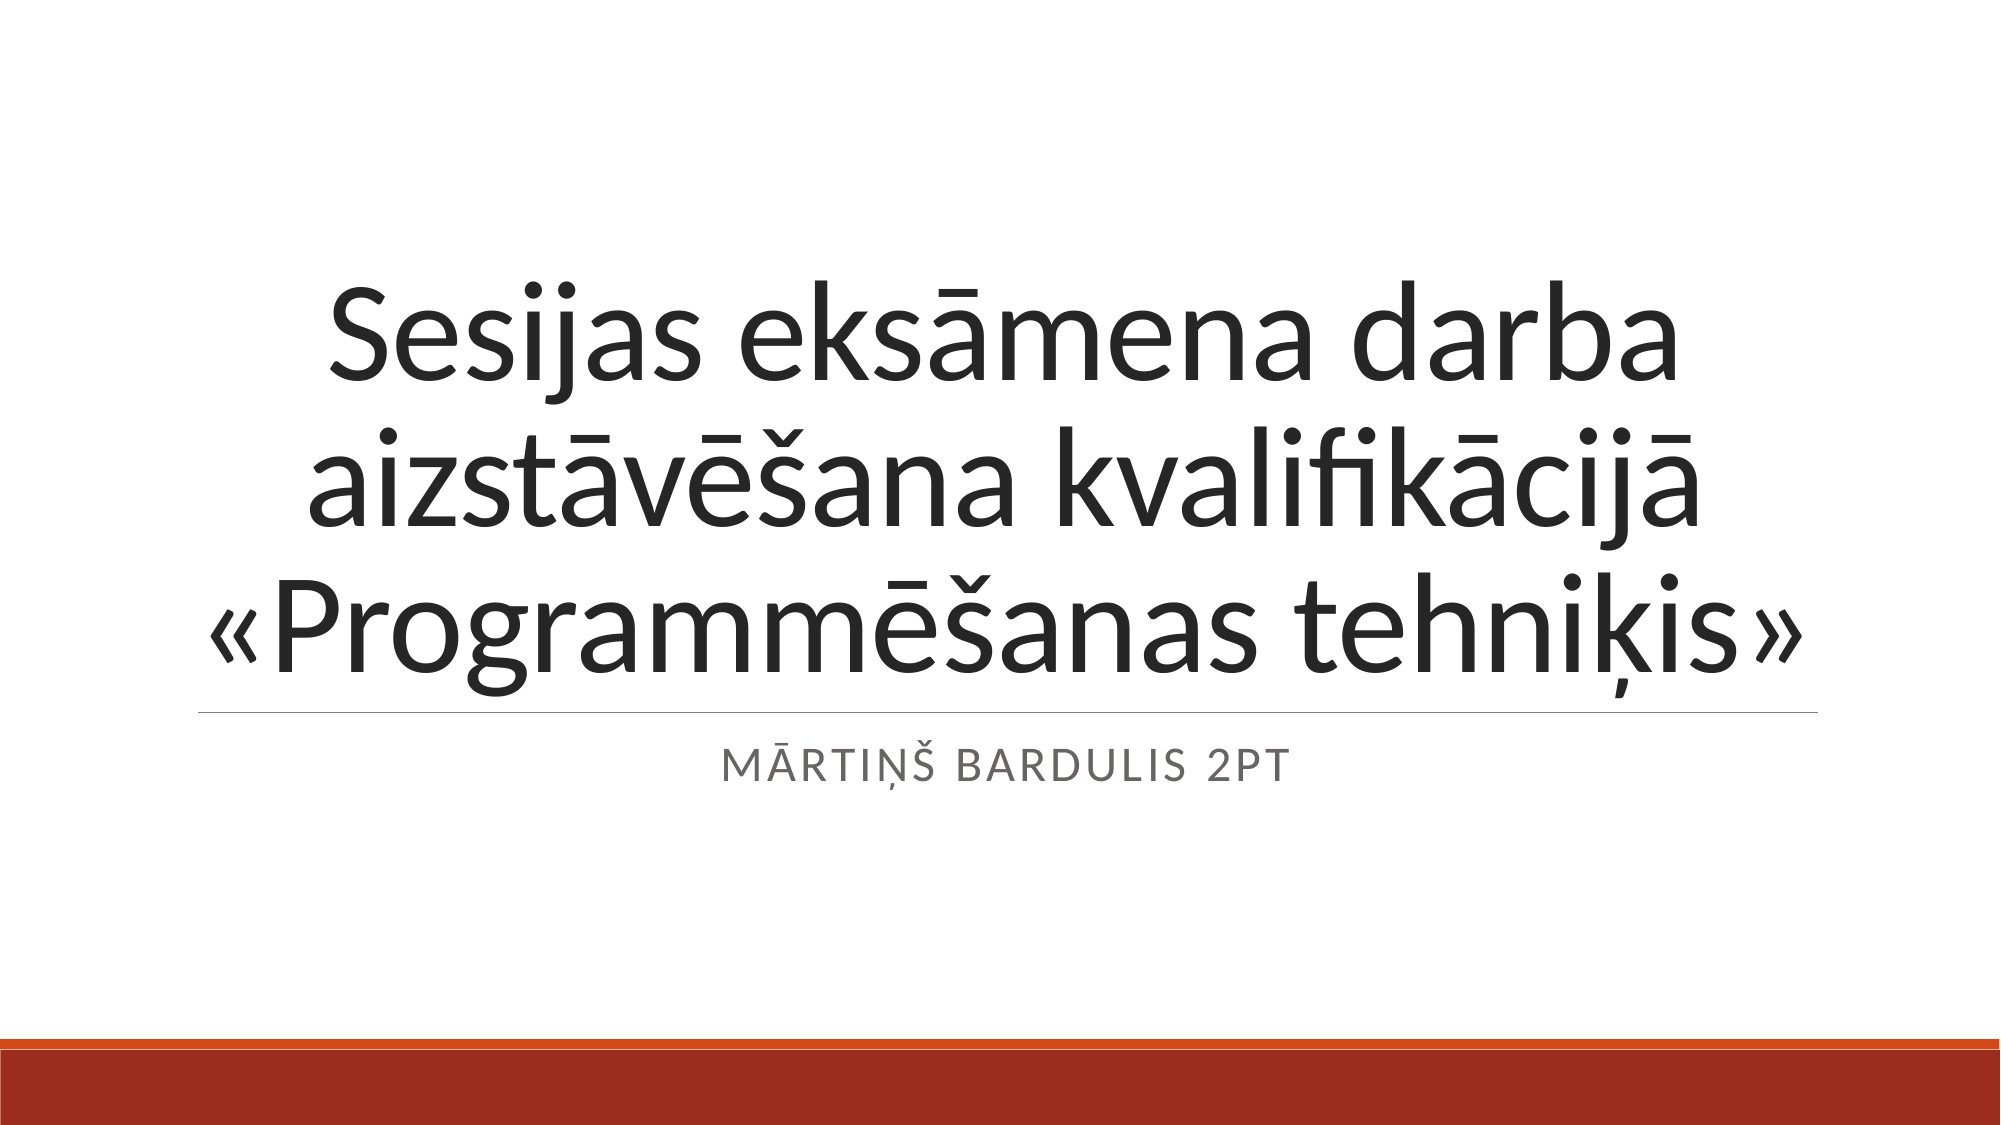

# Sesijas eksāmena darba aizstāvēšana kvalifikācijā «Programmēšanas tehniķis»
Mārtiņš Bardulis 2PT